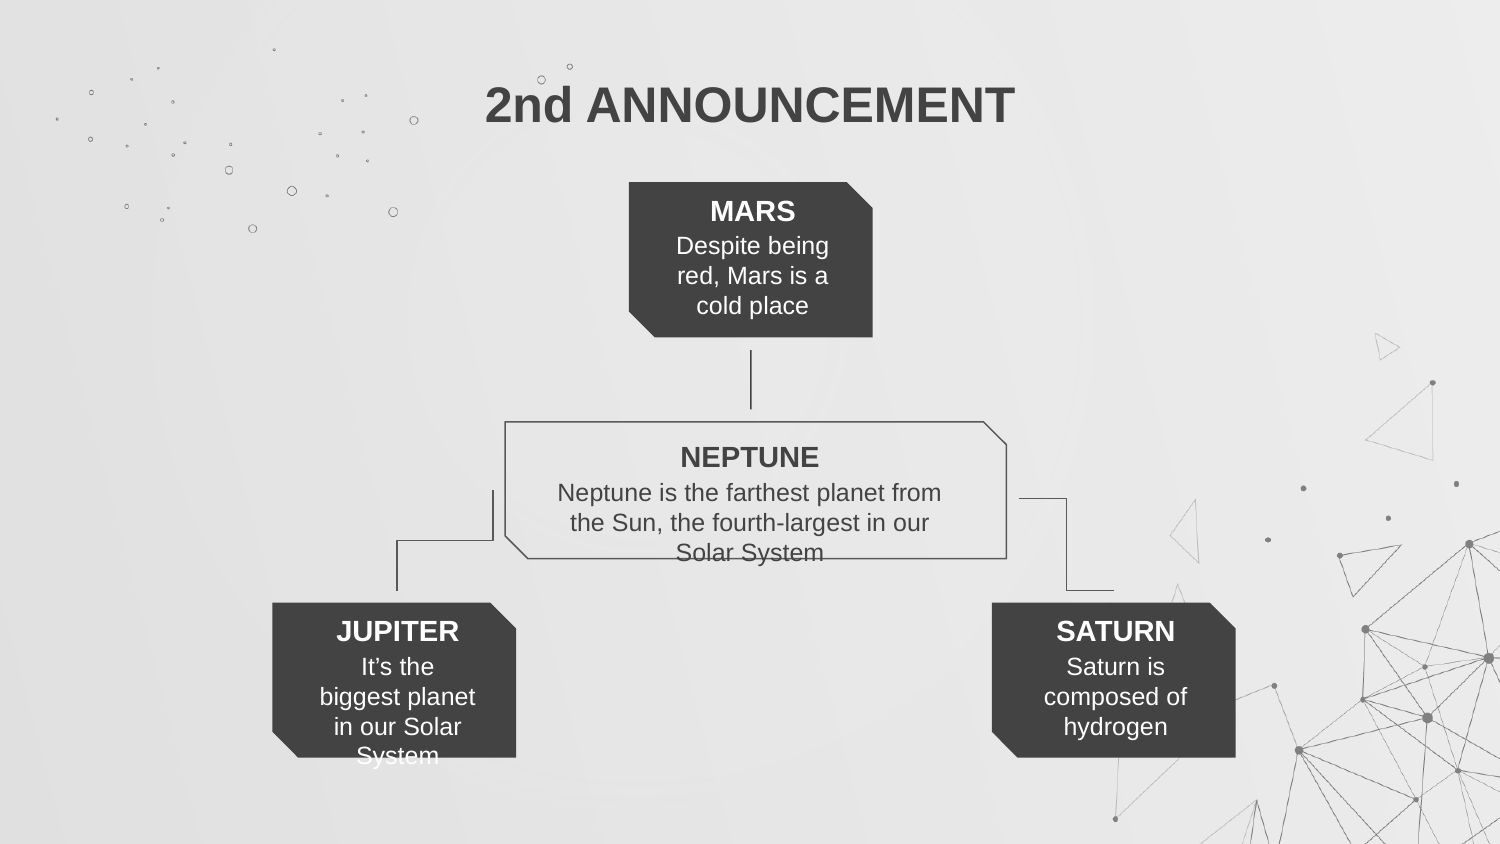

# 2nd ANNOUNCEMENT
MARS

Despite being red, Mars is a cold place

NEPTUNE
Neptune is the farthest planet from the Sun, the fourth-largest in our Solar System

JUPITER
SATURN

It’s the biggest planet in our Solar System
Saturn is composed of hydrogen